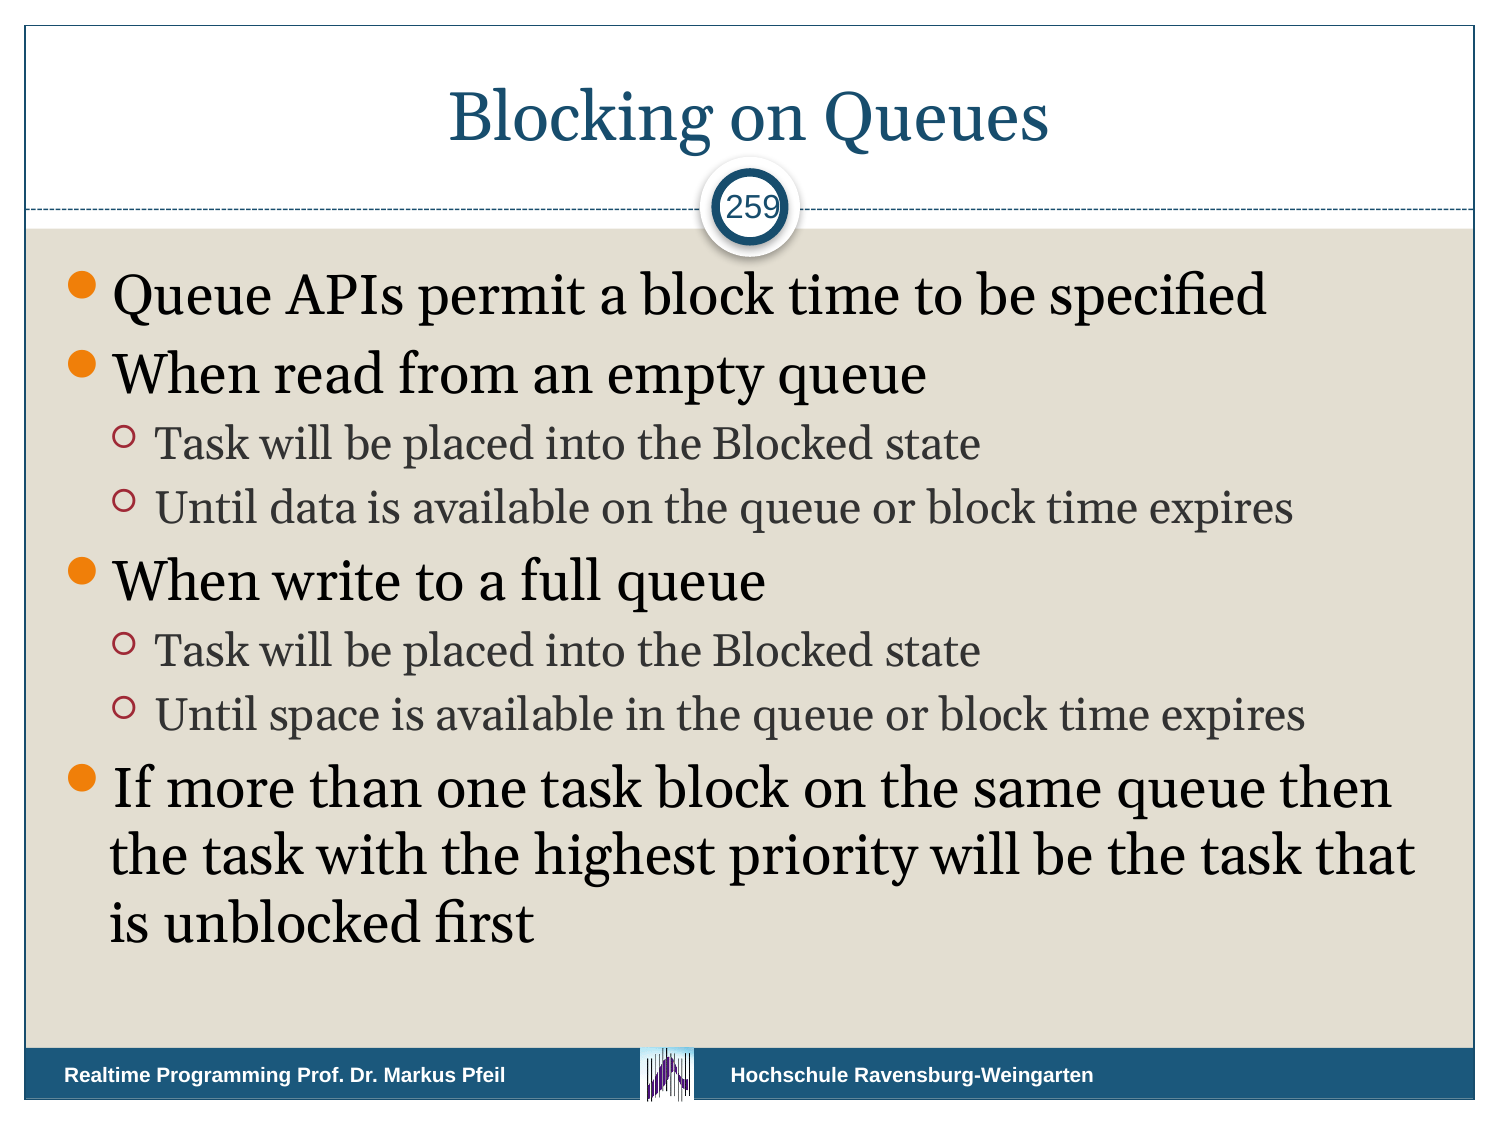

# Blocking on Queues
259
Queue APIs permit a block time to be specified
When read from an empty queue
Task will be placed into the Blocked state
Until data is available on the queue or block time expires
When write to a full queue
Task will be placed into the Blocked state
Until space is available in the queue or block time expires
If more than one task block on the same queue then the task with the highest priority will be the task that is unblocked first

Realtime Programming Prof. Dr. Markus Pfeil